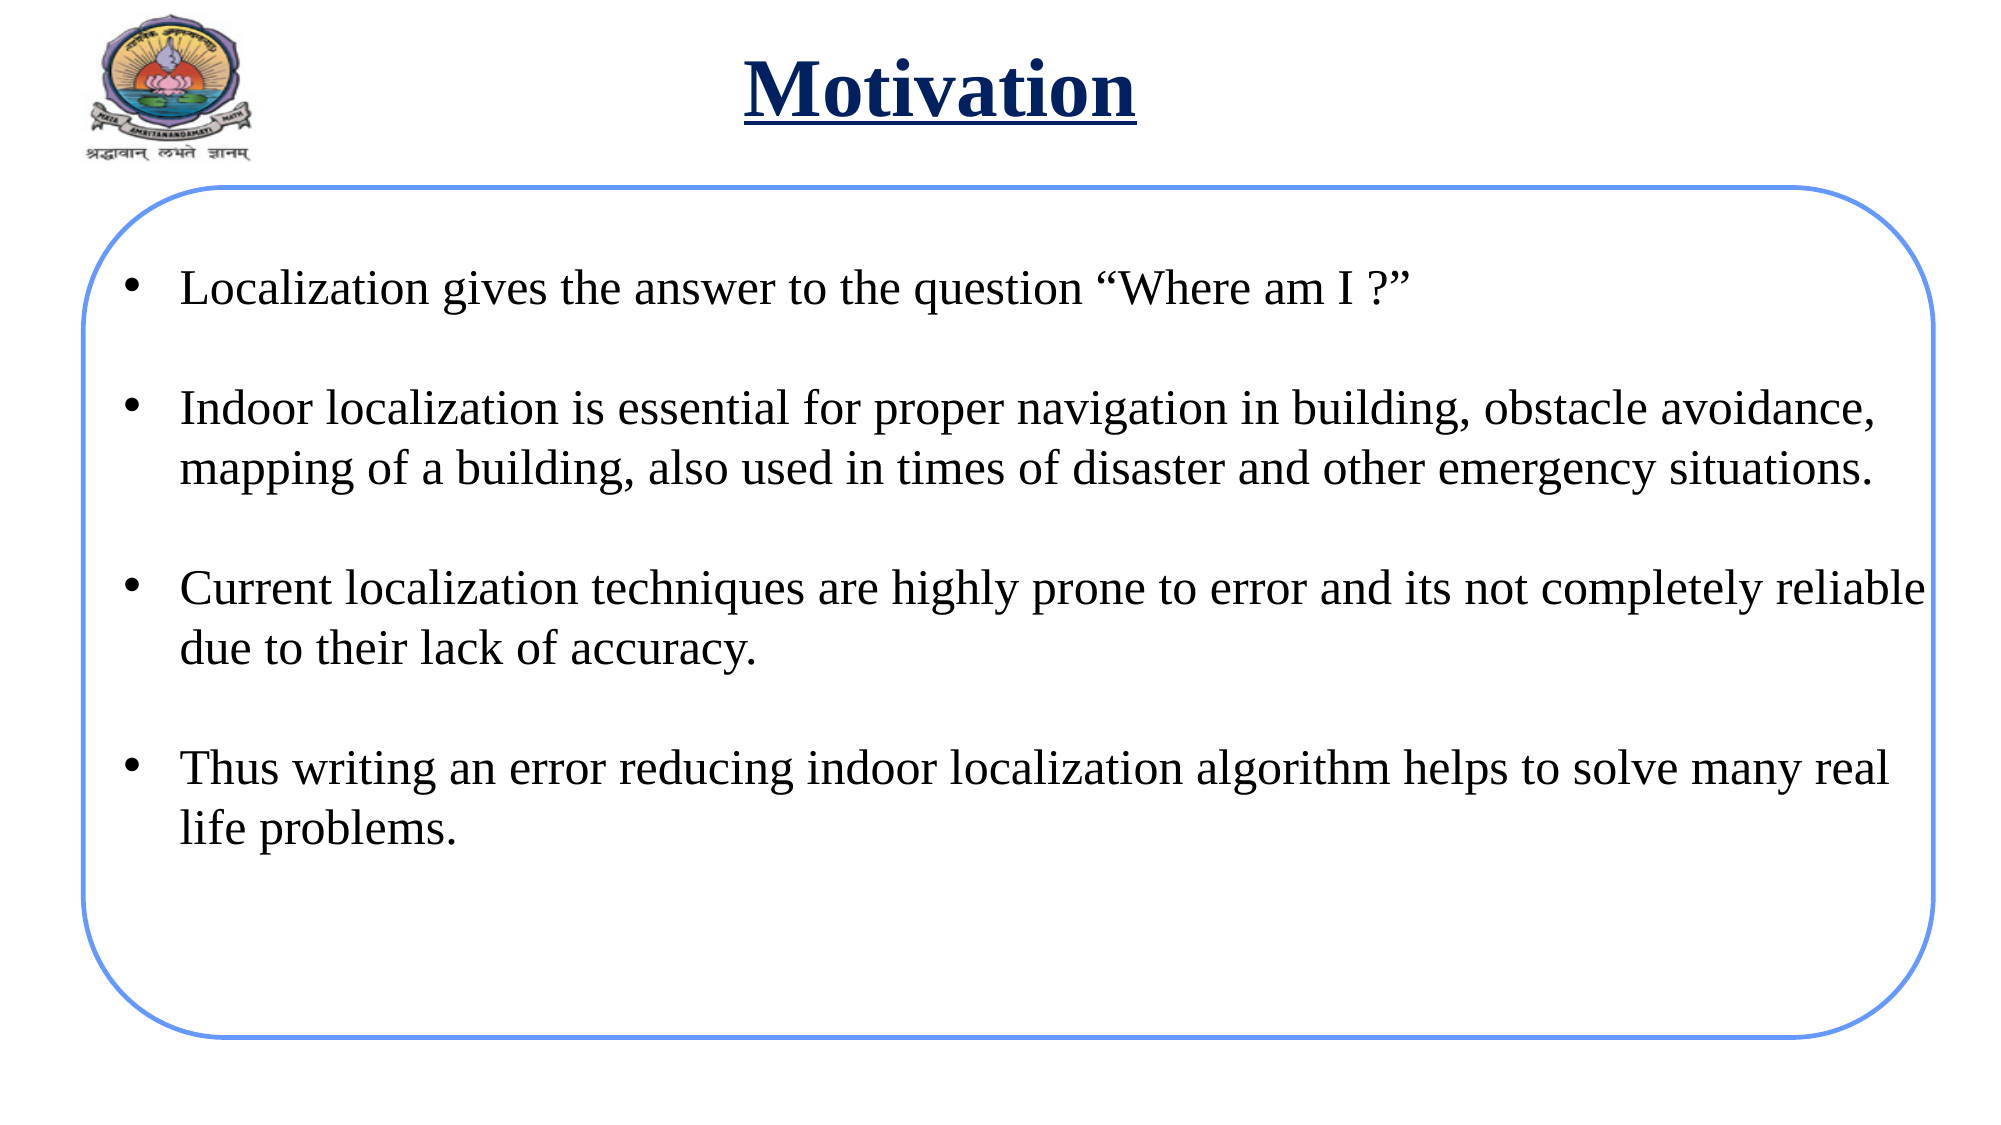

Motivation
Localization gives the answer to the question “Where am I ?”

Indoor localization is essential for proper navigation in building, obstacle avoidance, mapping of a building, also used in times of disaster and other emergency situations.

Current localization techniques are highly prone to error and its not completely reliable due to their lack of accuracy.

Thus writing an error reducing indoor localization algorithm helps to solve many real life problems.